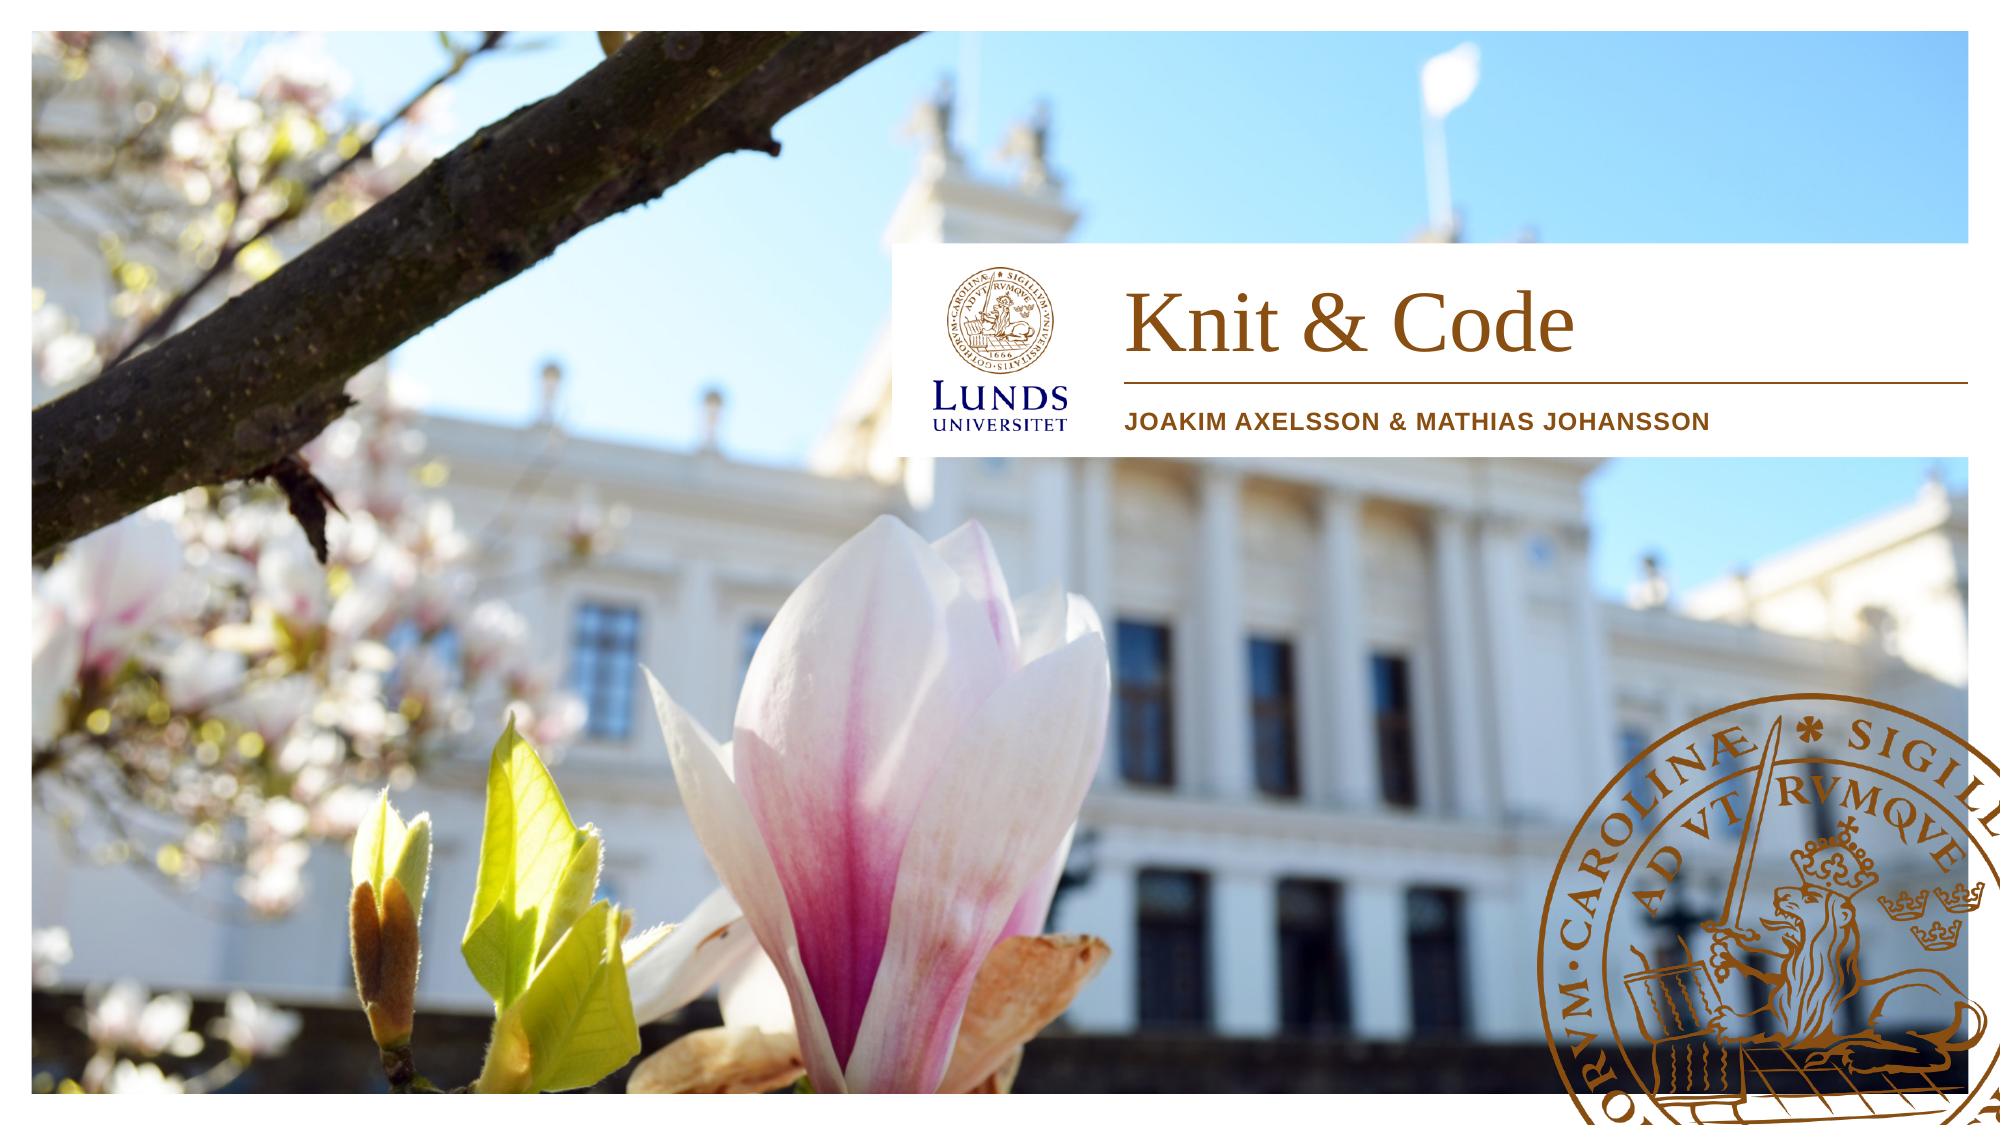

# Knit & Code
Joakim Axelsson & Mathias Johansson